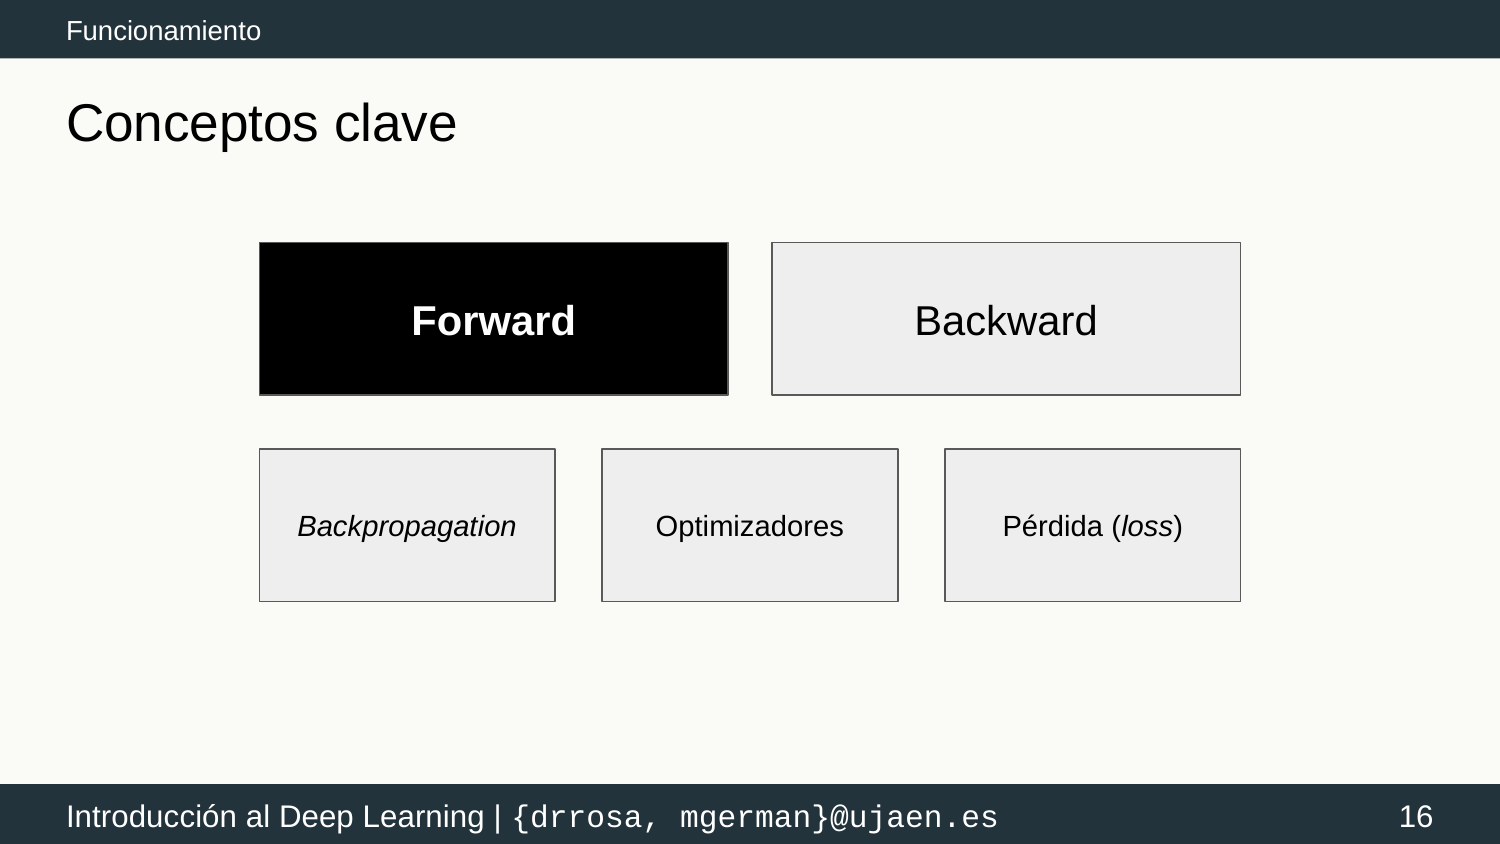

Funcionamiento
# Conceptos clave
Forward
Backward
Backpropagation
Optimizadores
Pérdida (loss)
16